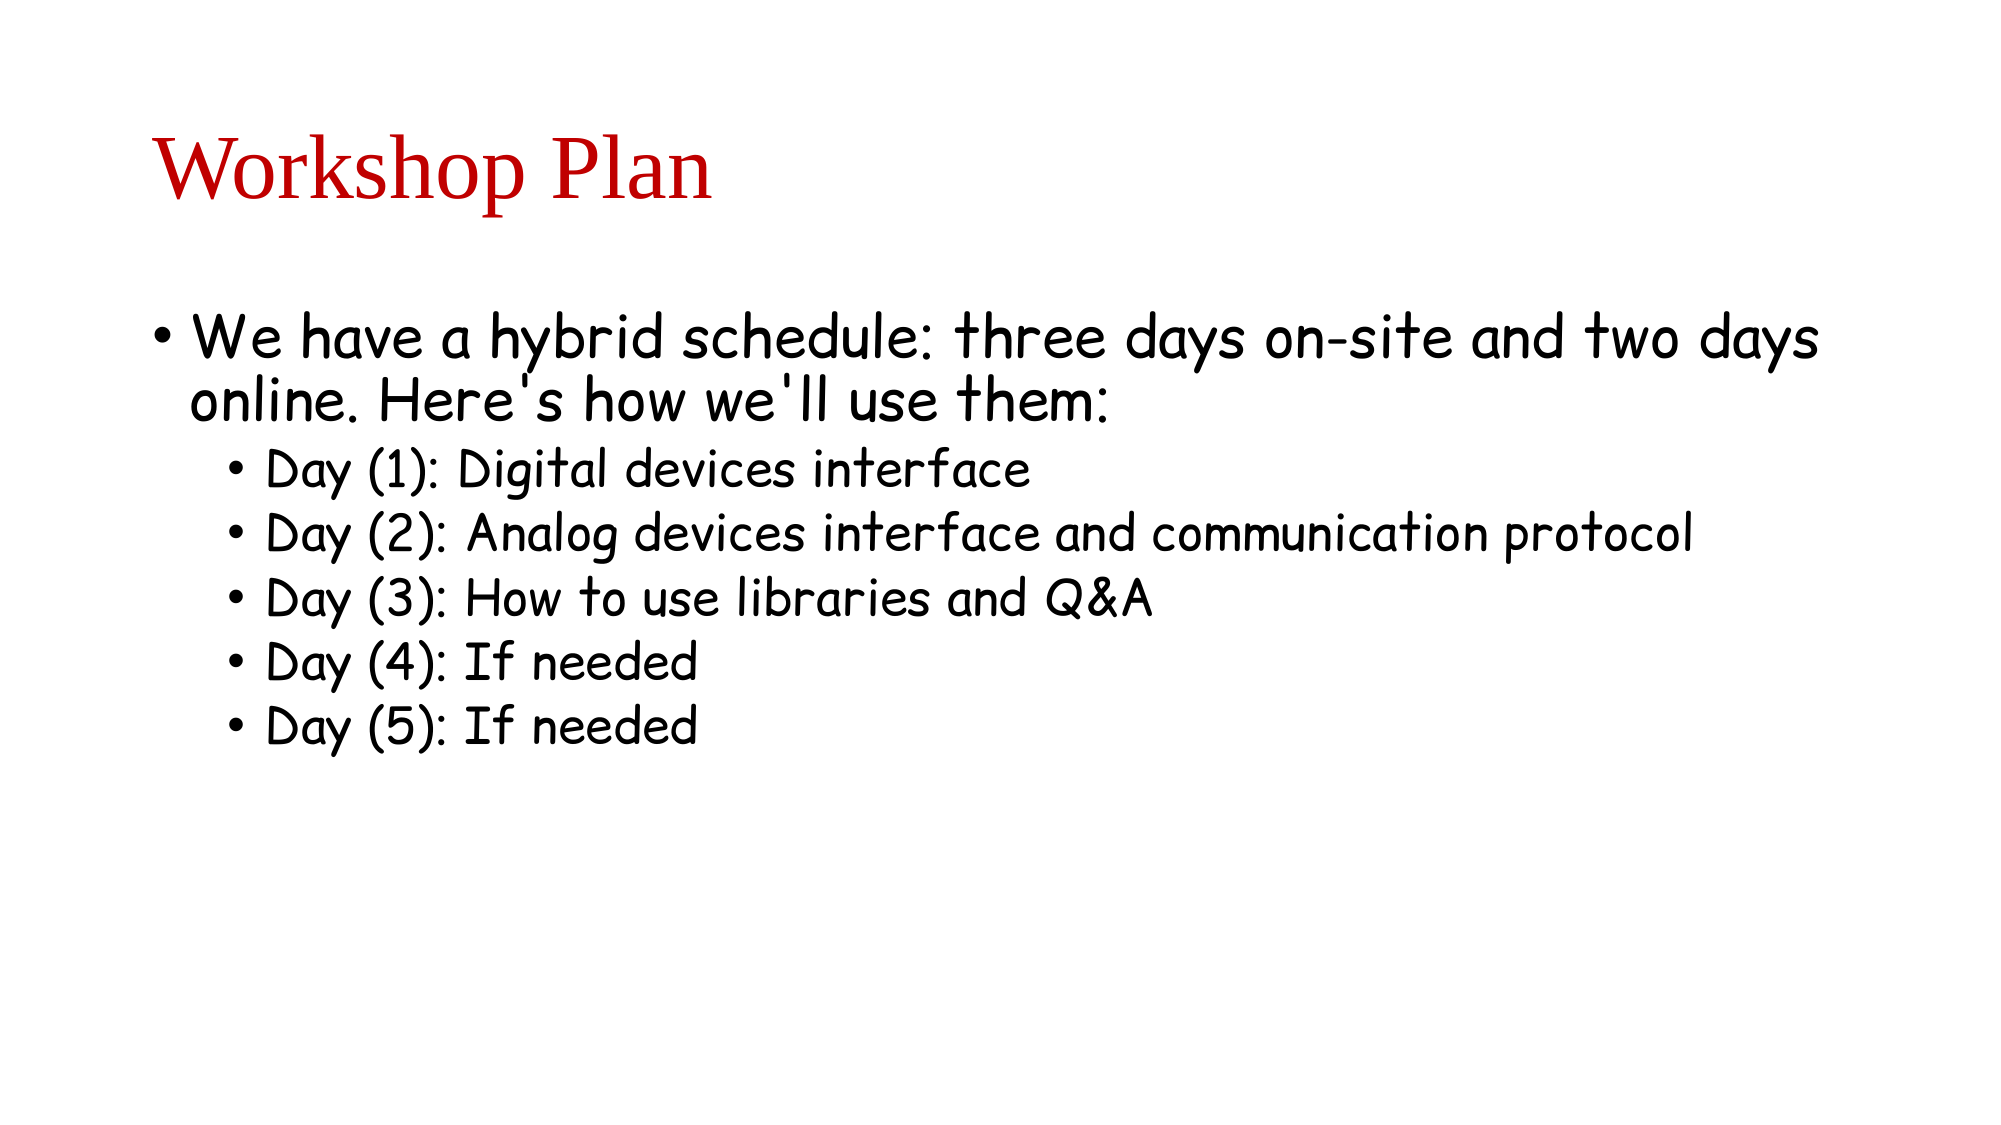

# Workshop Plan
We have a hybrid schedule: three days on-site and two days online. Here's how we'll use them:
Day (1): Digital devices interface
Day (2): Analog devices interface and communication protocol
Day (3): How to use libraries and Q&A
Day (4): If needed
Day (5): If needed